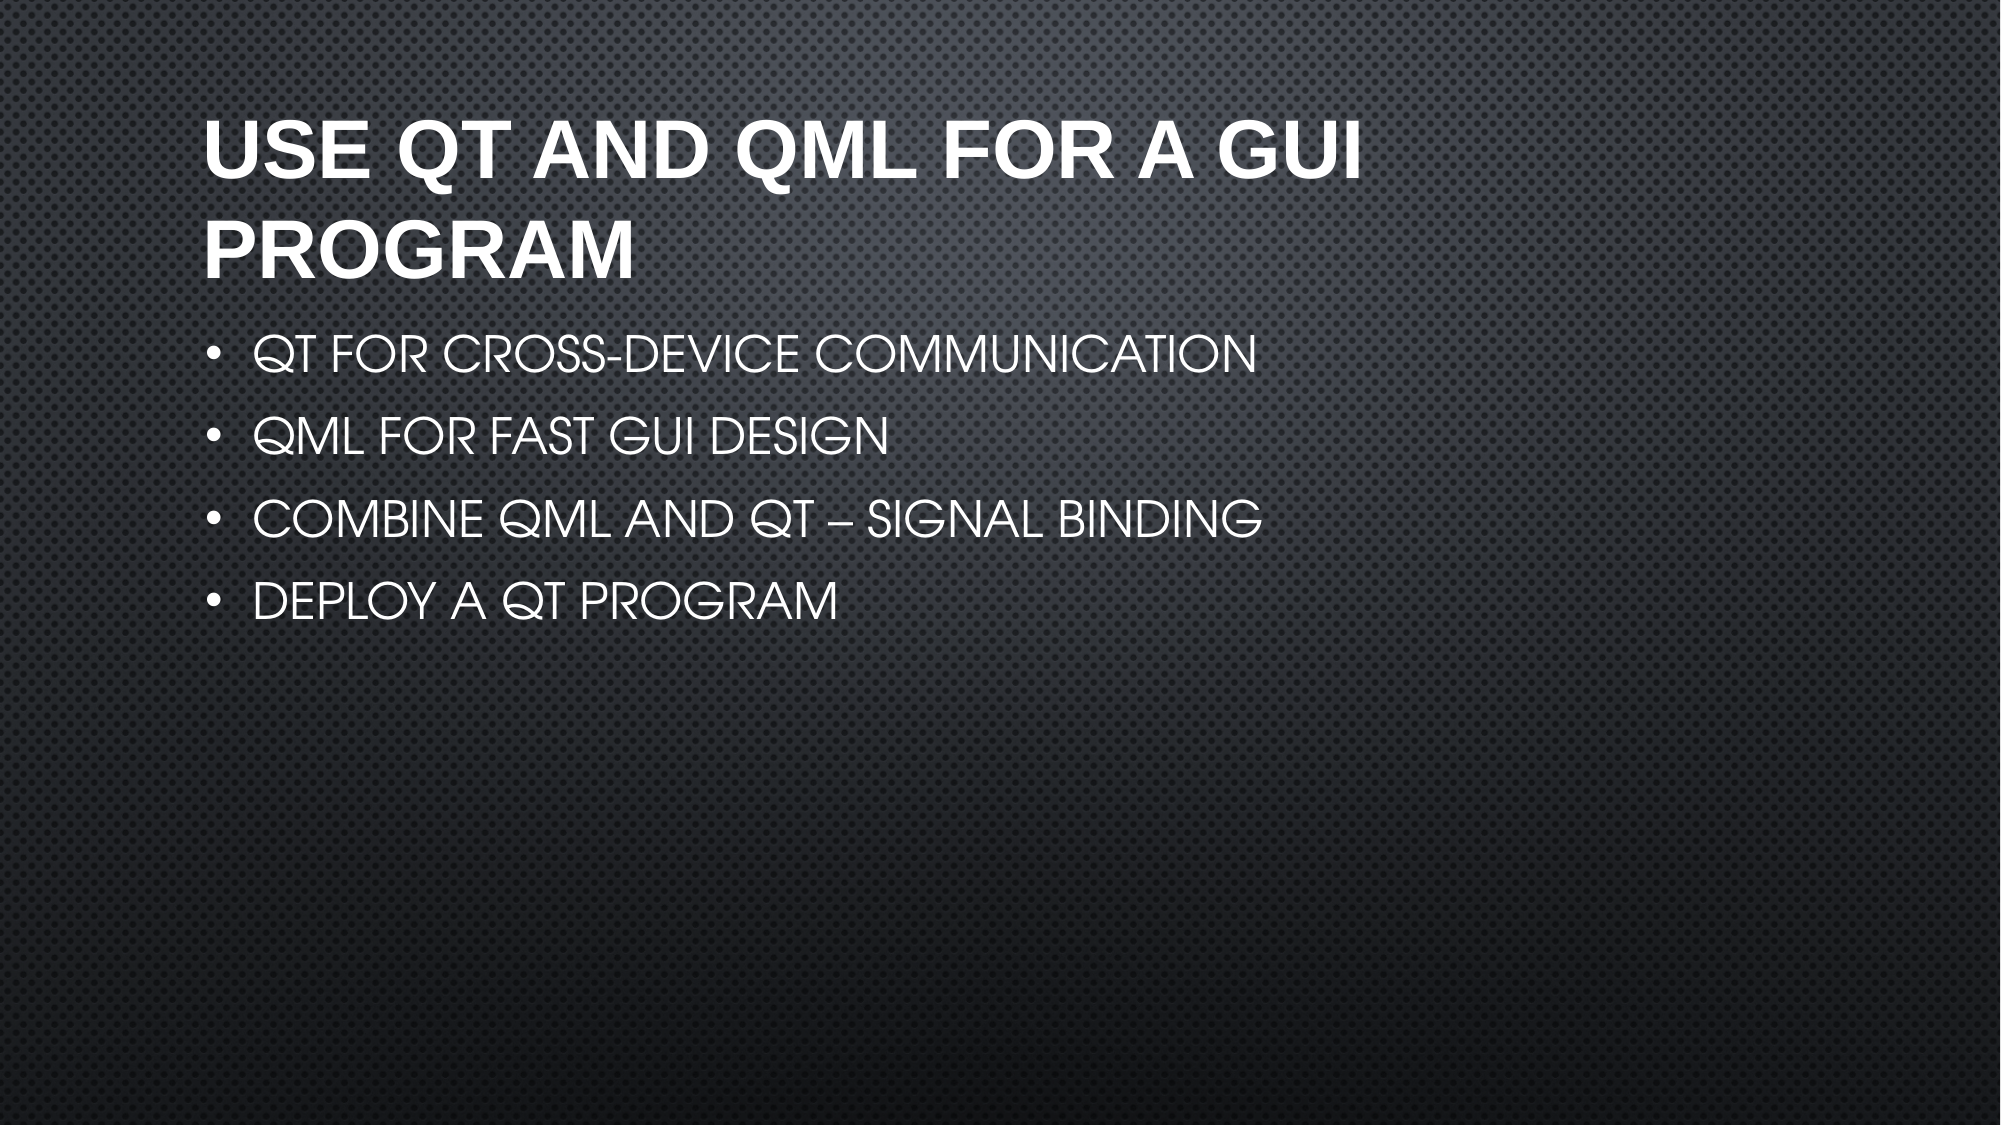

# Use Qt and QML for a GUI program
Qt for cross-device communication
QML for fast GUI design
Combine QML and Qt – Signal Binding
Deploy a Qt program